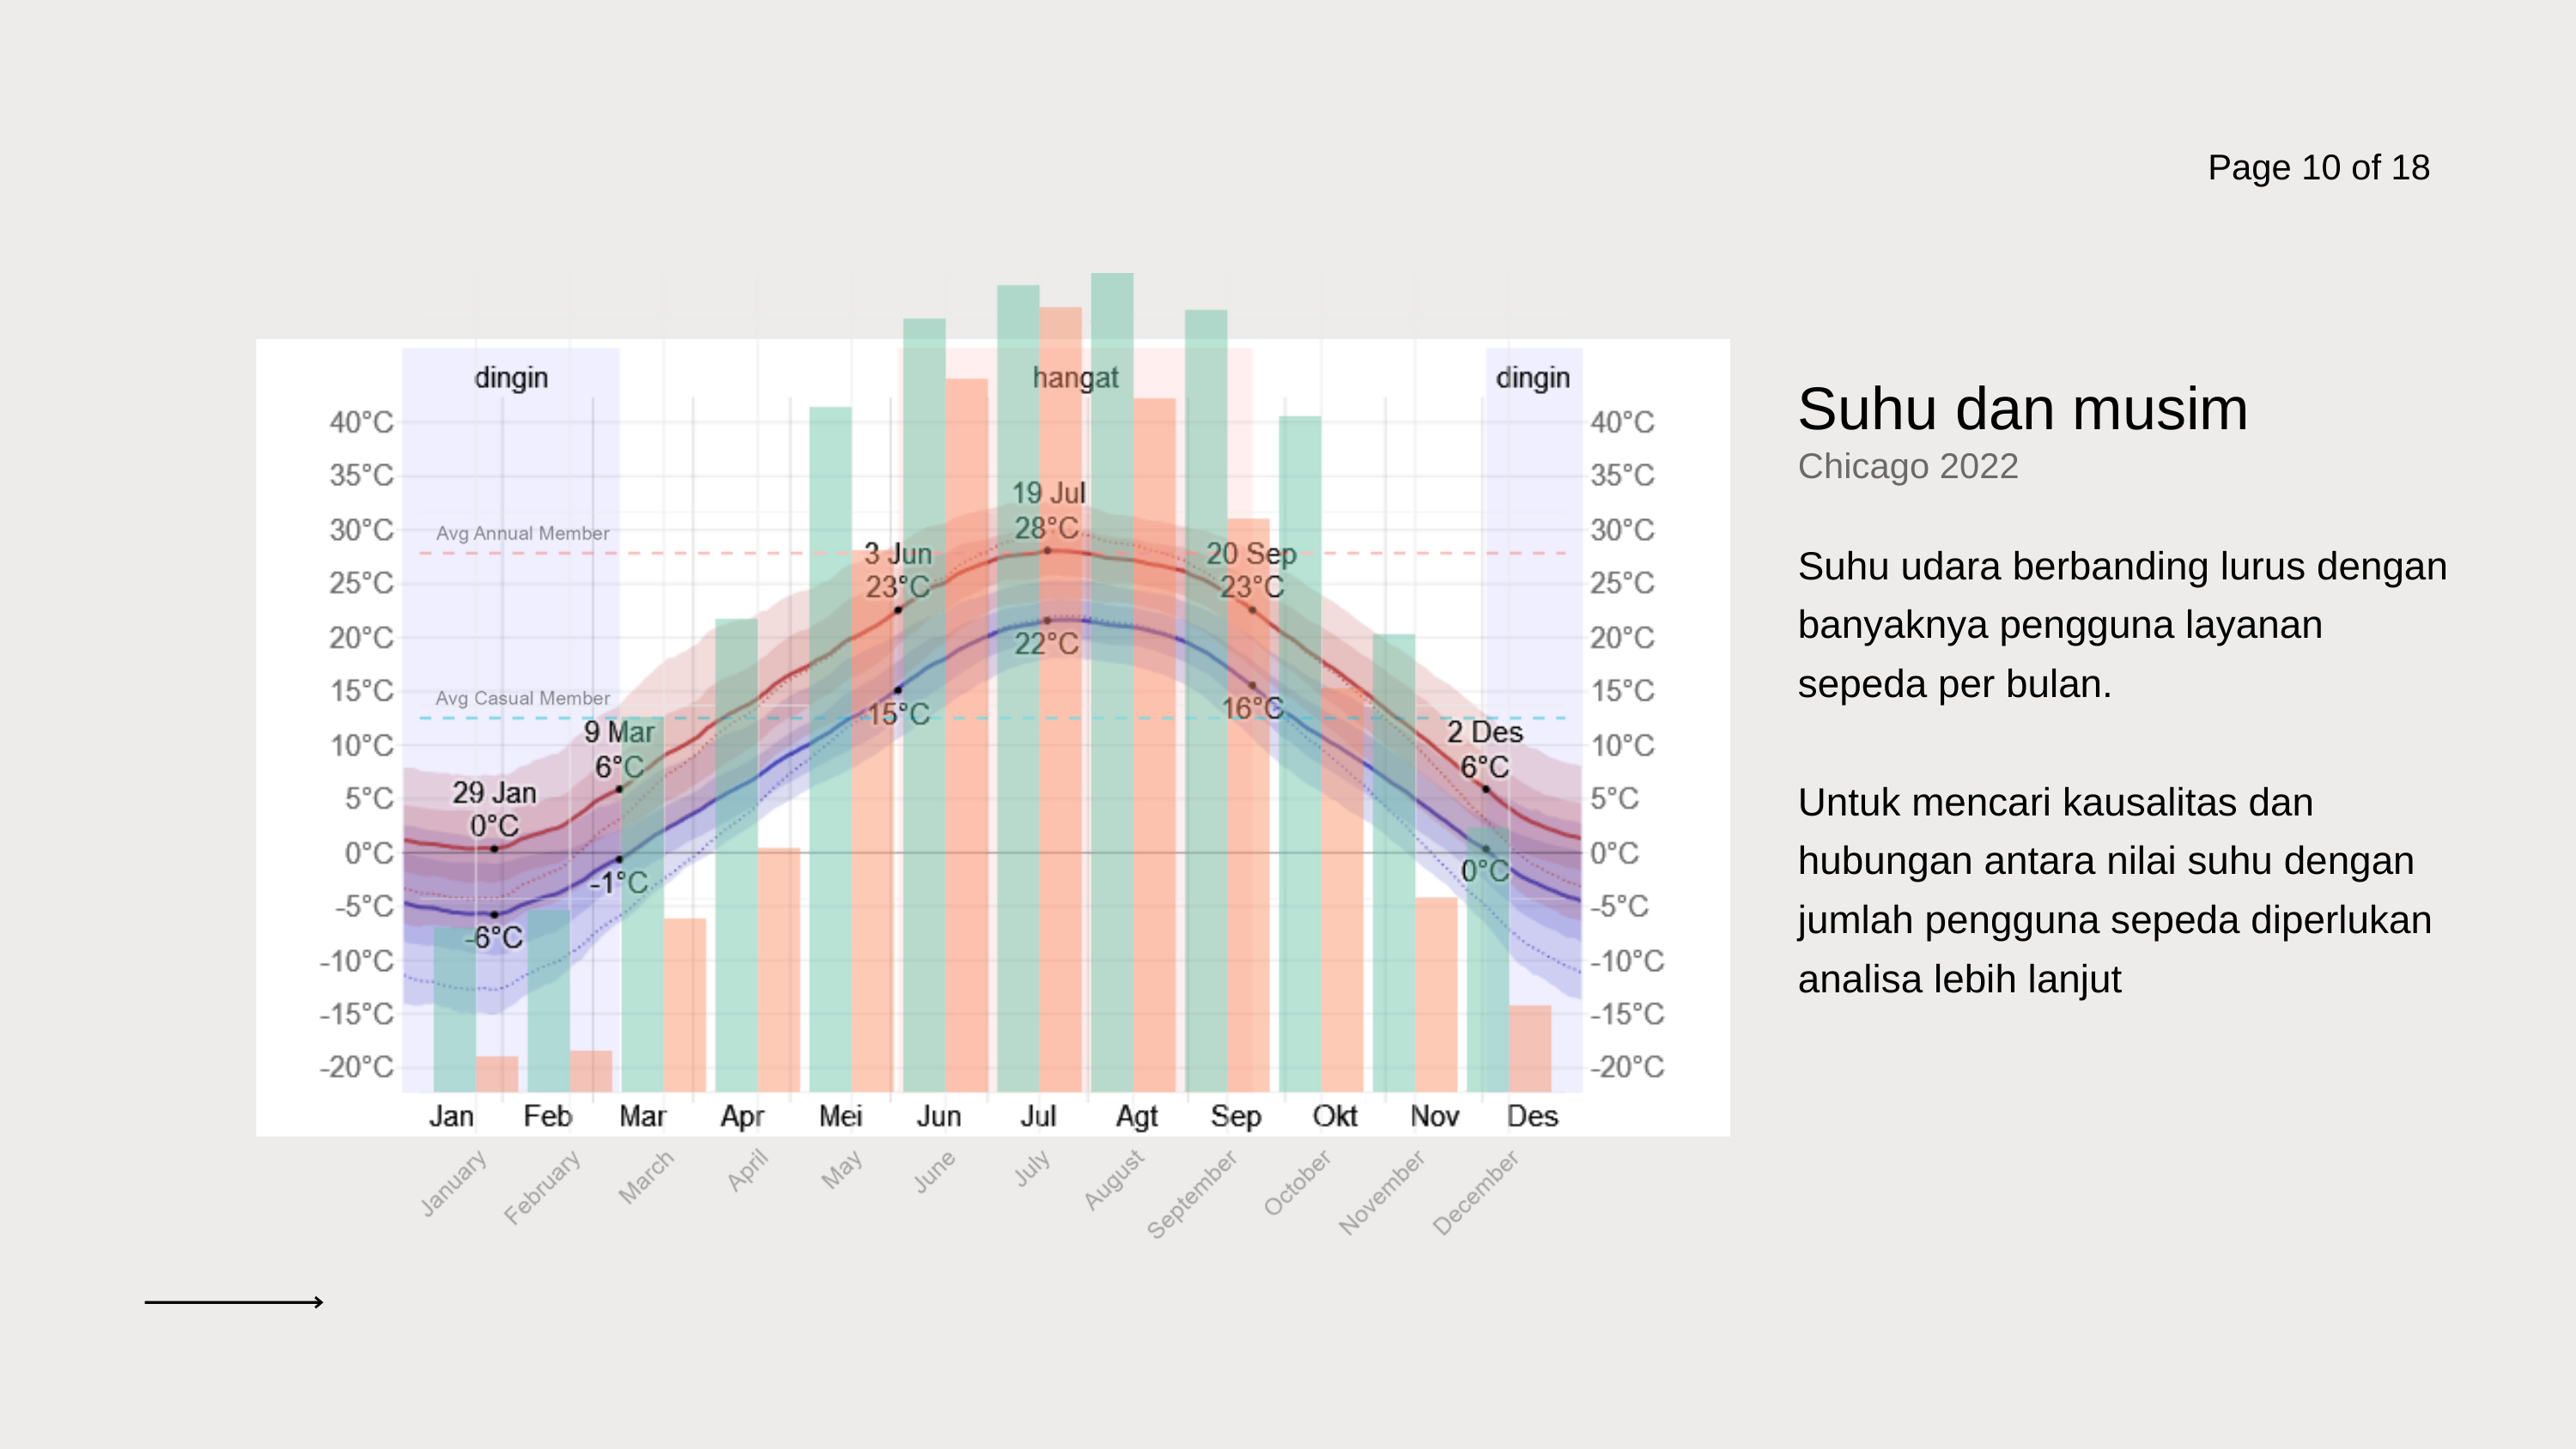

Page 10 of 18

Suhu dan musim
Chicago 2022
Suhu udara berbanding lurus dengan banyaknya pengguna layanan sepeda per bulan.

Untuk mencari kausalitas dan hubungan antara nilai suhu dengan jumlah pengguna sepeda diperlukan analisa lebih lanjut